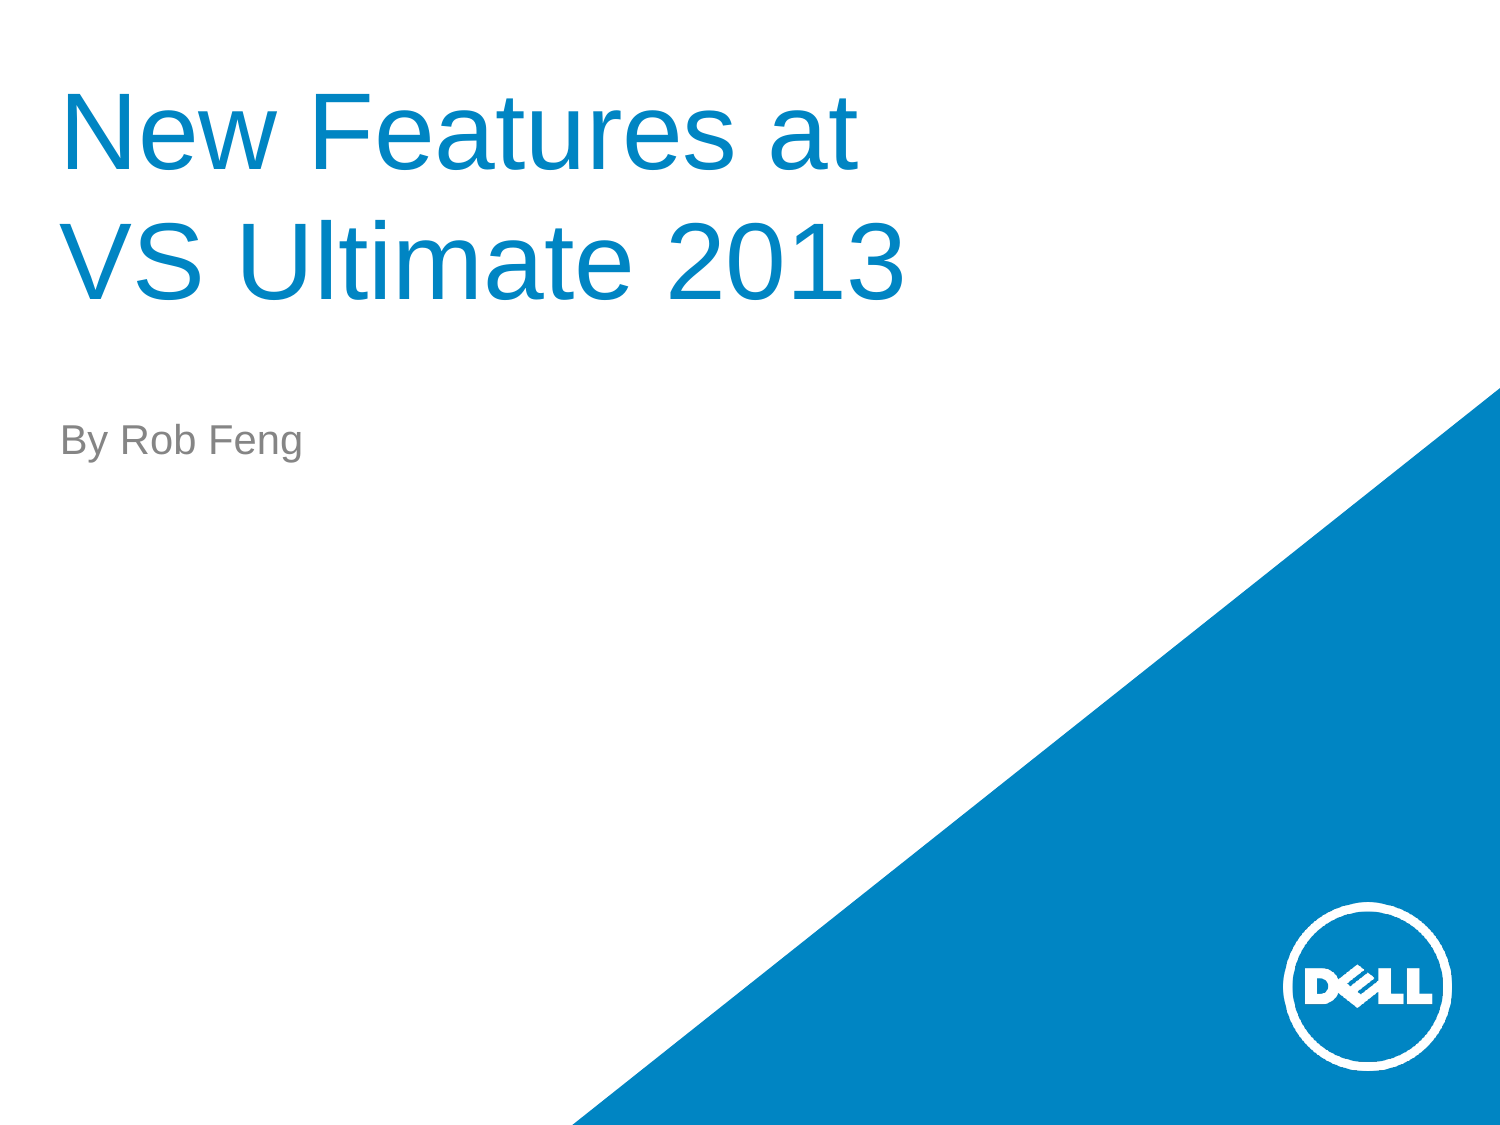

# New Features at VS Ultimate 2013
By Rob Feng